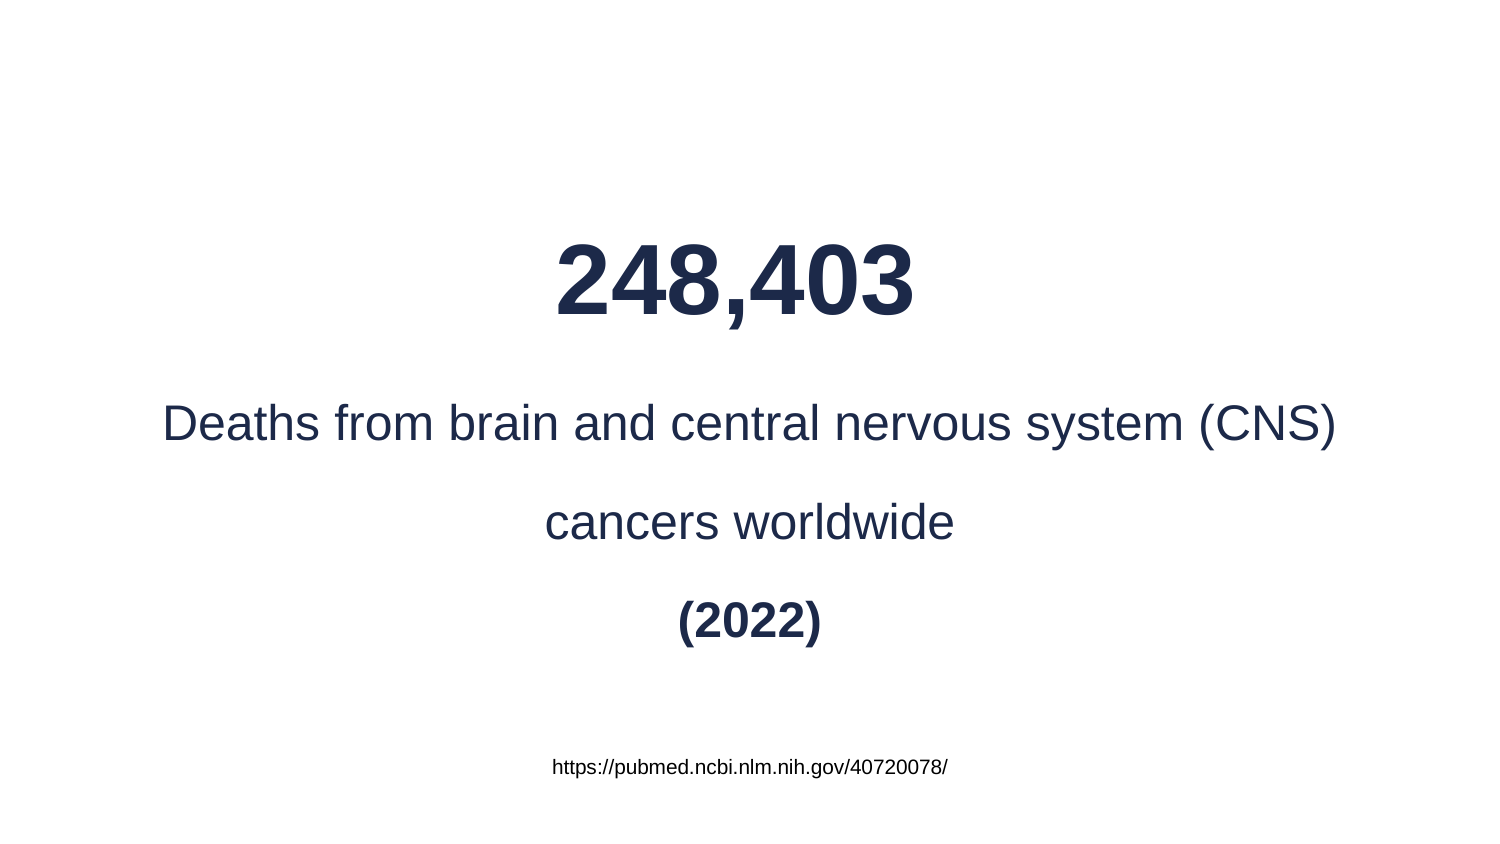

248,403
Deaths from brain and central nervous system (CNS) cancers worldwide
(2022)
https://pubmed.ncbi.nlm.nih.gov/40720078/